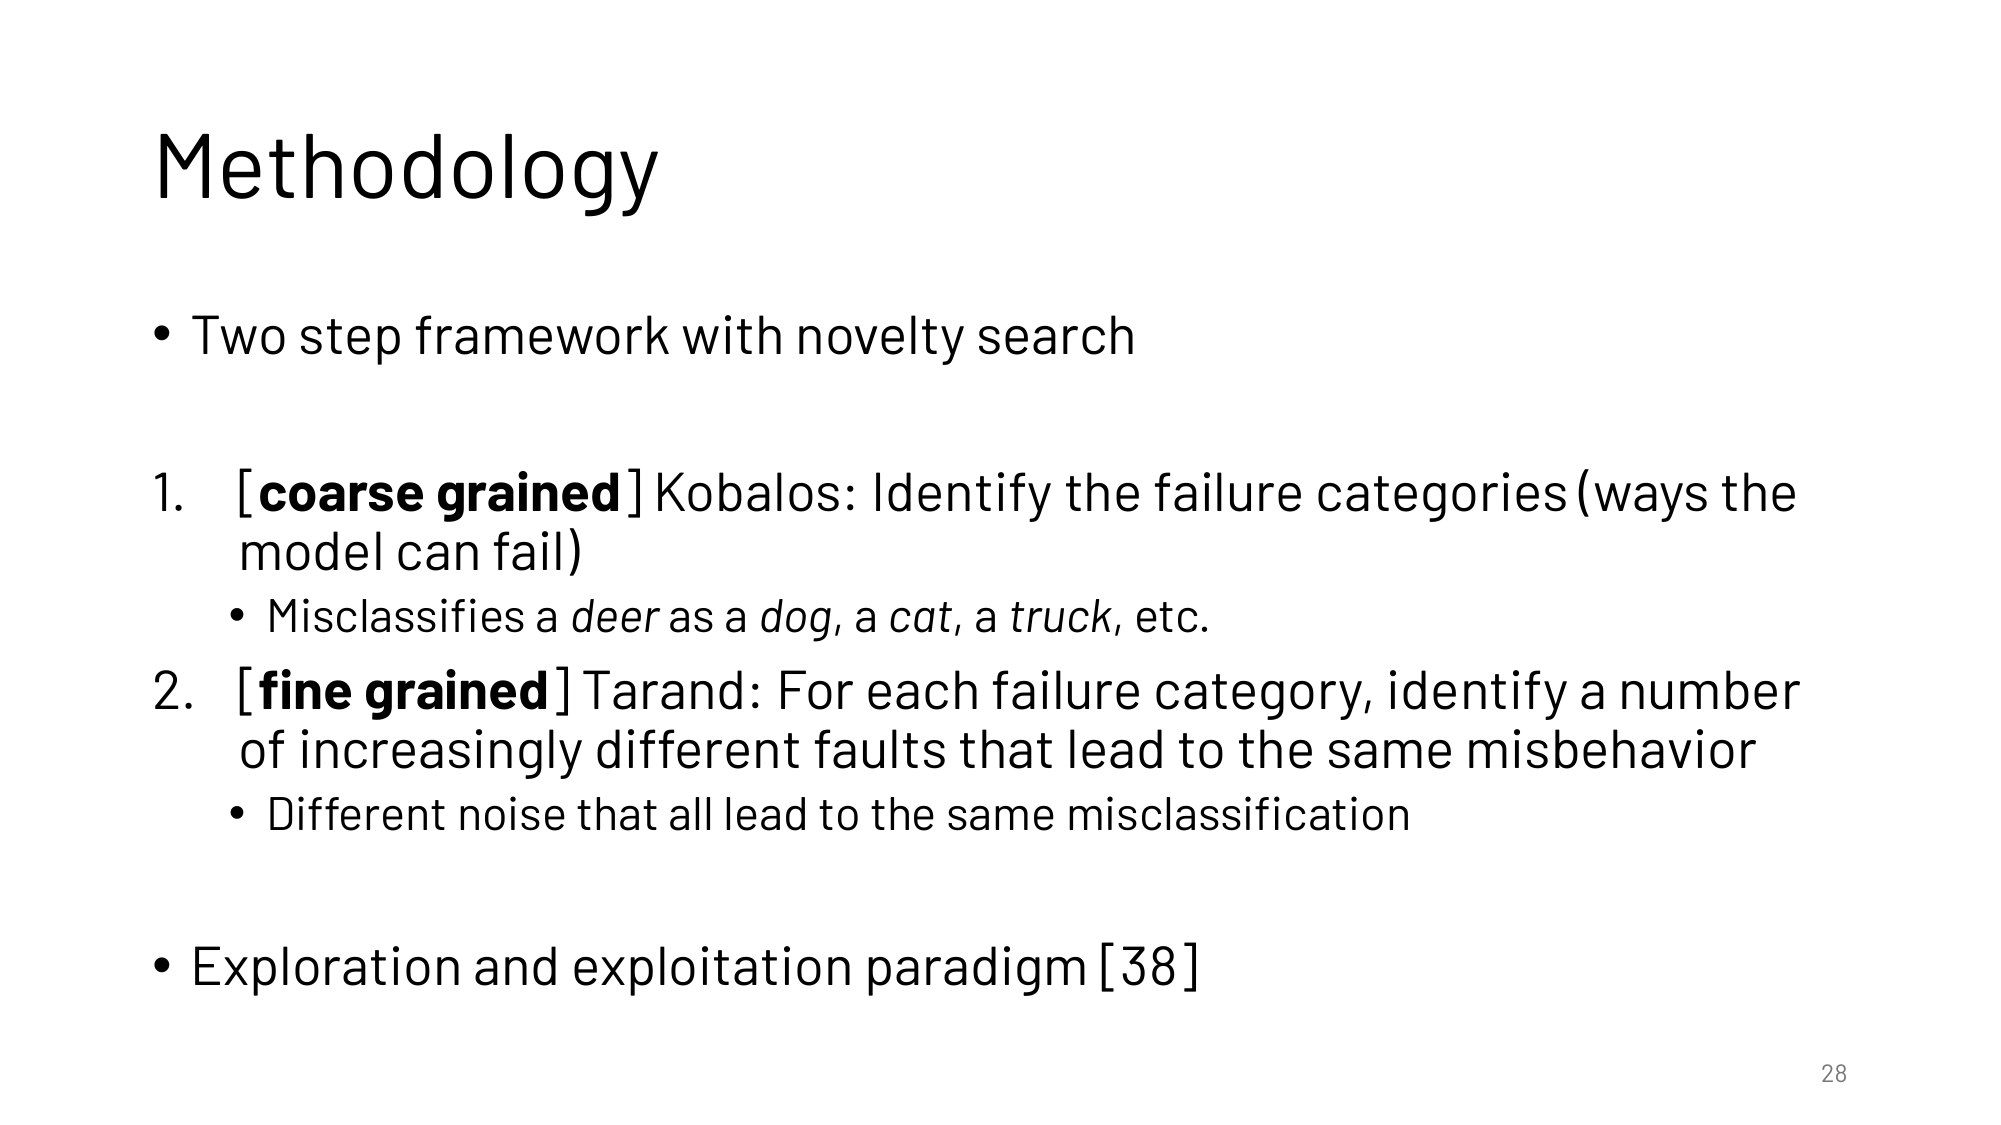

# Methodology
Two step framework with novelty search

[coarse grained] Kobalos: Identify the failure categories (ways the model can fail)
Misclassifies a deer as a dog, a cat, a truck, etc.
[fine grained] Tarand: For each failure category, identify a number of increasingly different faults that lead to the same misbehavior
Different noise that all lead to the same misclassification

Exploration and exploitation paradigm [38]
28